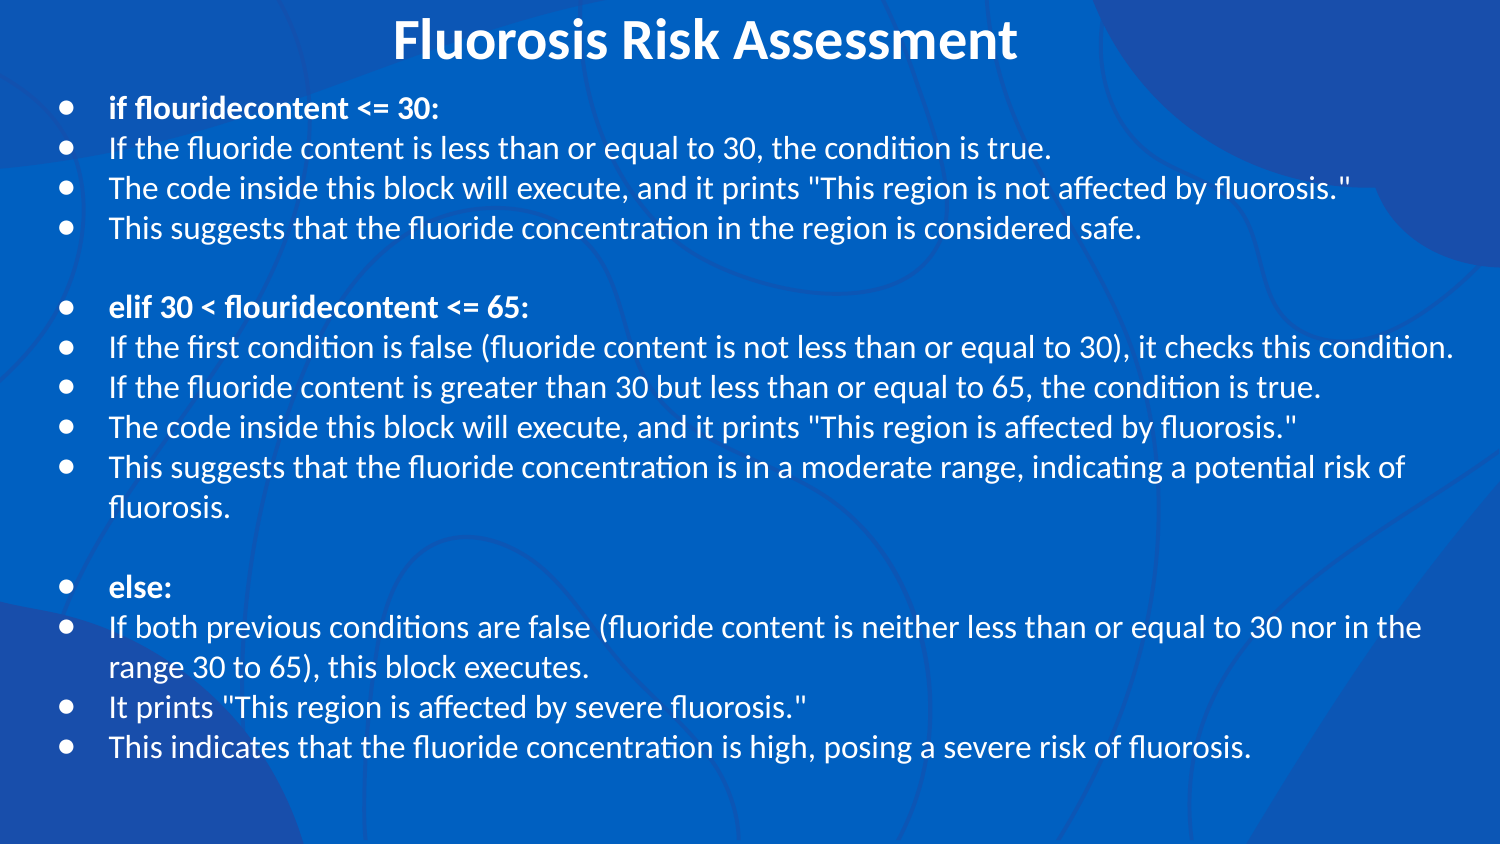

# Fluorosis Risk Assessment
if flouridecontent <= 30:
If the fluoride content is less than or equal to 30, the condition is true.
The code inside this block will execute, and it prints "This region is not affected by fluorosis."
This suggests that the fluoride concentration in the region is considered safe.

elif 30 < flouridecontent <= 65:
If the first condition is false (fluoride content is not less than or equal to 30), it checks this condition.
If the fluoride content is greater than 30 but less than or equal to 65, the condition is true.
The code inside this block will execute, and it prints "This region is affected by fluorosis."
This suggests that the fluoride concentration is in a moderate range, indicating a potential risk of fluorosis.

else:
If both previous conditions are false (fluoride content is neither less than or equal to 30 nor in the range 30 to 65), this block executes.
It prints "This region is affected by severe fluorosis."
This indicates that the fluoride concentration is high, posing a severe risk of fluorosis.